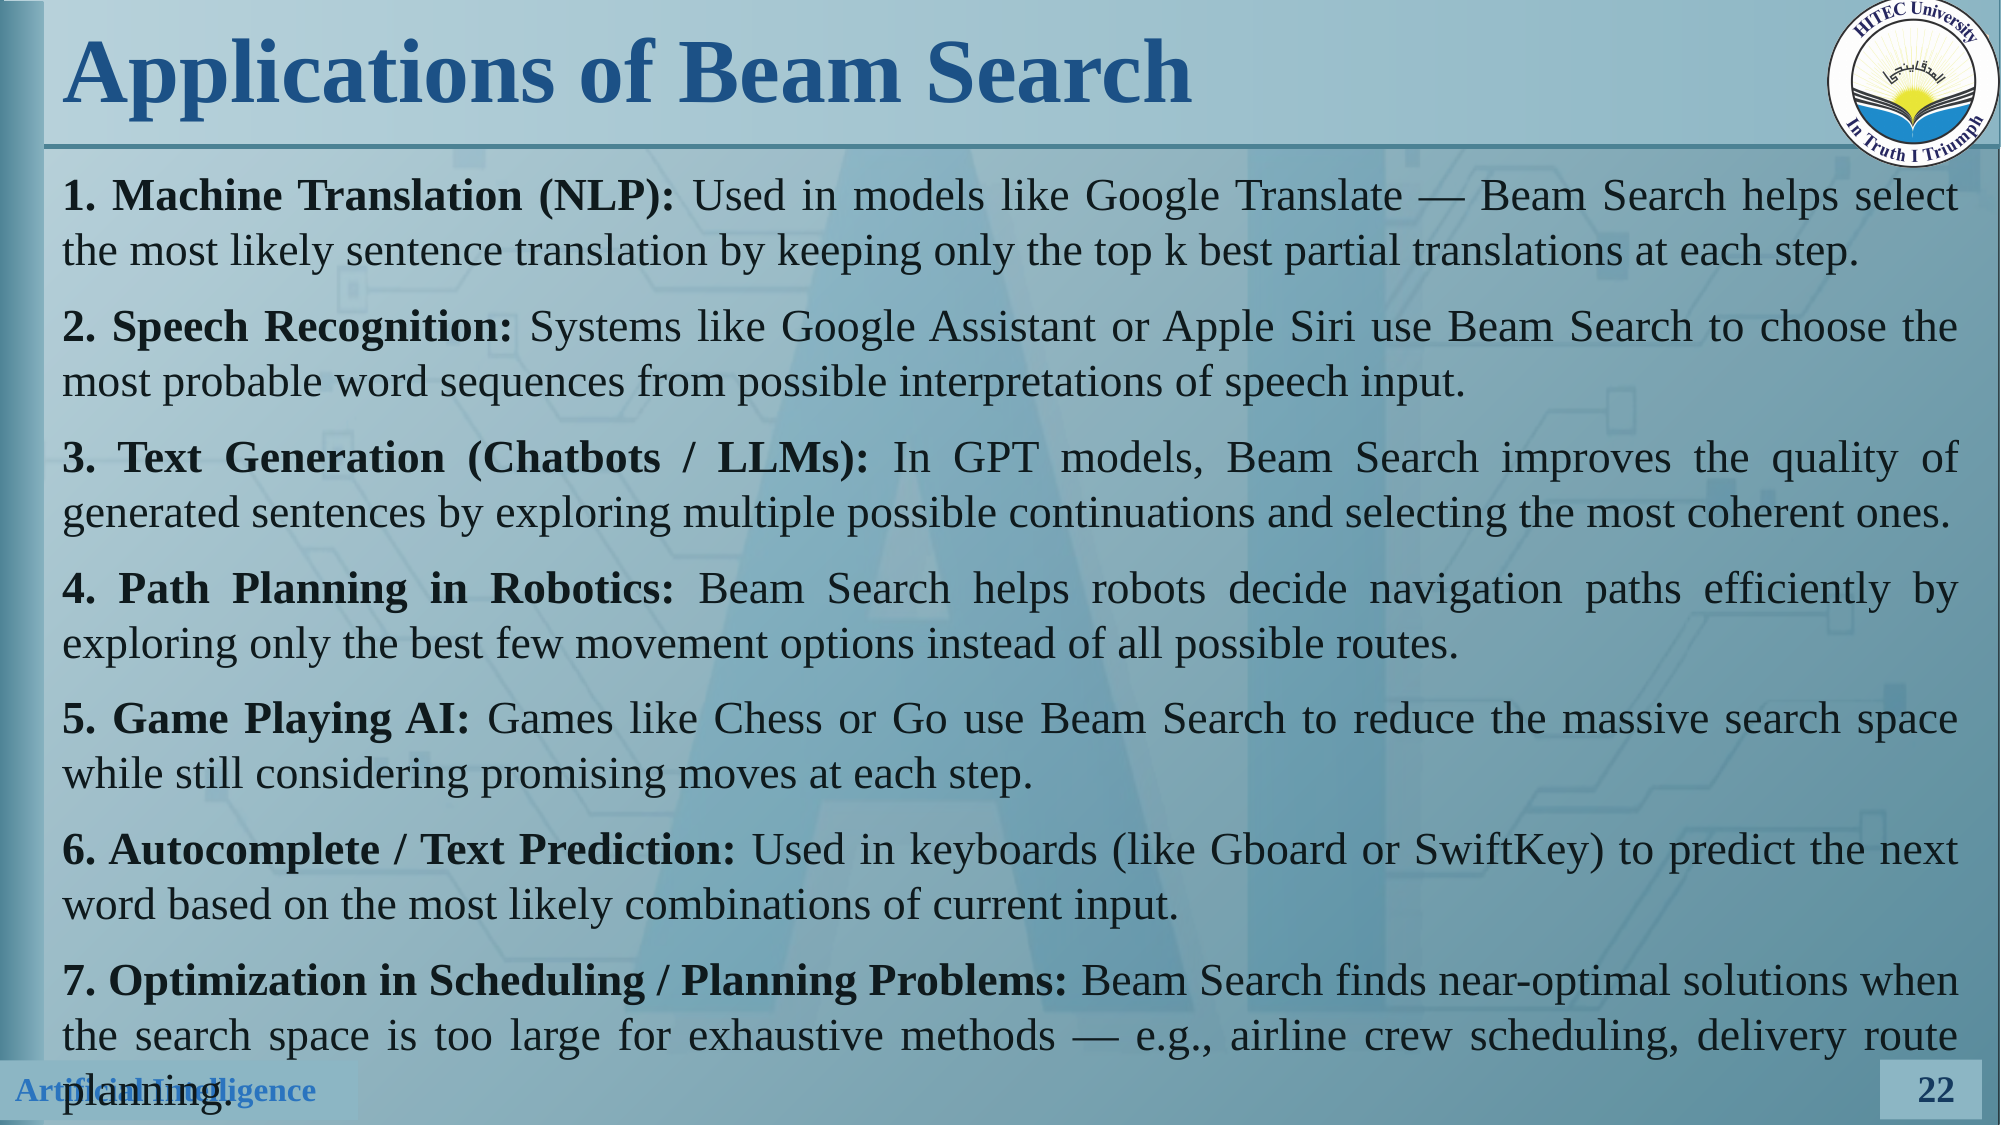

# Applications of Beam Search
1. Machine Translation (NLP): Used in models like Google Translate — Beam Search helps select the most likely sentence translation by keeping only the top k best partial translations at each step.
2. Speech Recognition: Systems like Google Assistant or Apple Siri use Beam Search to choose the most probable word sequences from possible interpretations of speech input.
3. Text Generation (Chatbots / LLMs): In GPT models, Beam Search improves the quality of generated sentences by exploring multiple possible continuations and selecting the most coherent ones.
4. Path Planning in Robotics: Beam Search helps robots decide navigation paths efficiently by exploring only the best few movement options instead of all possible routes.
5. Game Playing AI: Games like Chess or Go use Beam Search to reduce the massive search space while still considering promising moves at each step.
6. Autocomplete / Text Prediction: Used in keyboards (like Gboard or SwiftKey) to predict the next word based on the most likely combinations of current input.
7. Optimization in Scheduling / Planning Problems: Beam Search finds near-optimal solutions when the search space is too large for exhaustive methods — e.g., airline crew scheduling, delivery route planning.
22